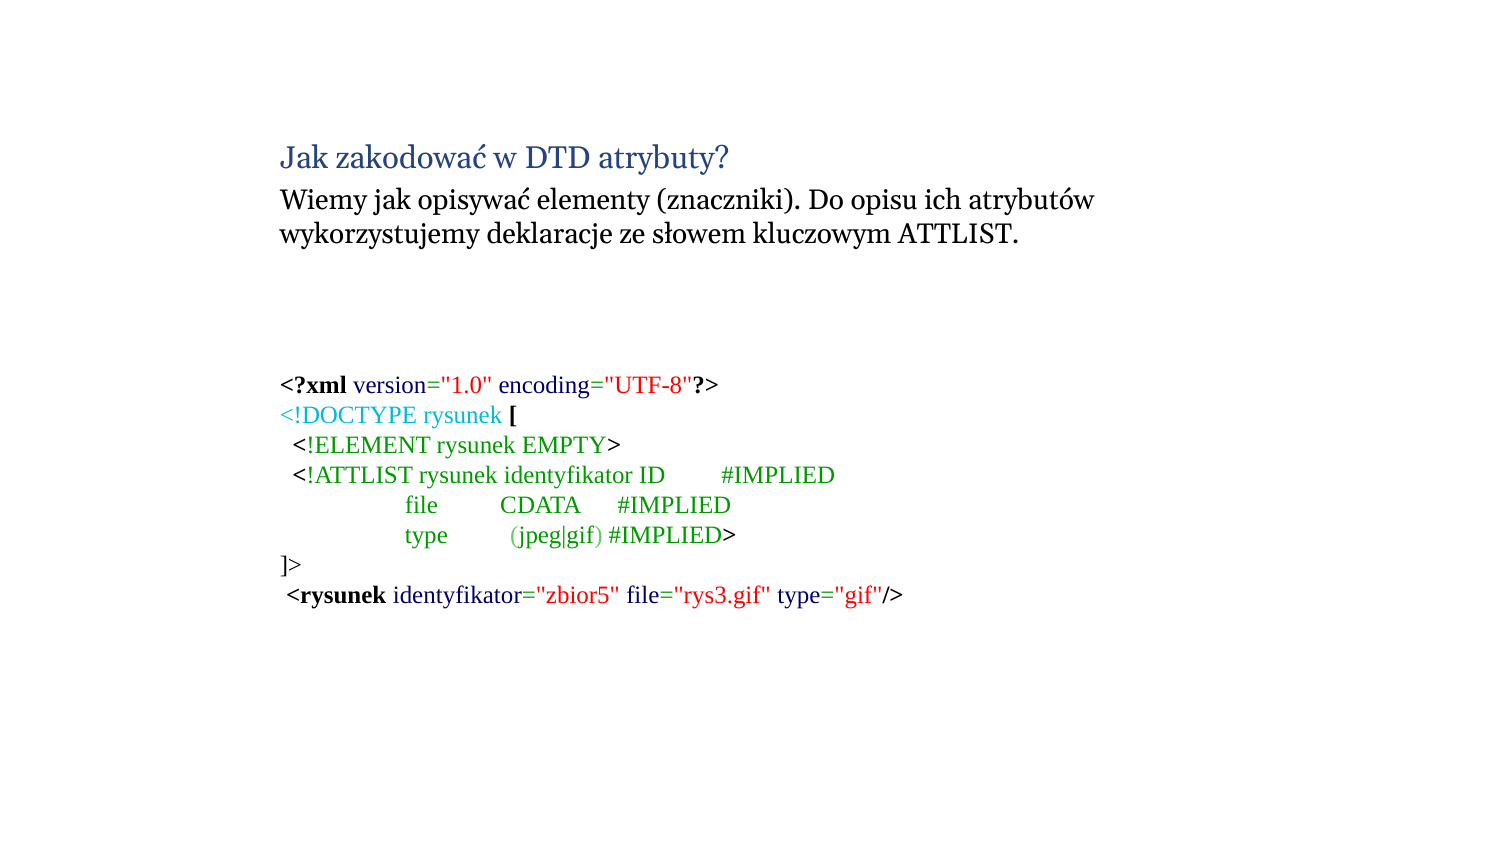

Jak zakodować w DTD atrybuty?
Wiemy jak opisywać elementy (znaczniki). Do opisu ich atrybutów wykorzystujemy deklaracje ze słowem kluczowym ATTLIST.

<?xml version="1.0" encoding="UTF-8"?>
<!DOCTYPE rysunek [
  <!ELEMENT rysunek EMPTY>
  <!ATTLIST rysunek identyfikator ID         #IMPLIED
                    file          CDATA      #IMPLIED
                    type          (jpeg|gif) #IMPLIED>
]>
 <rysunek identyfikator="zbior5" file="rys3.gif" type="gif"/>